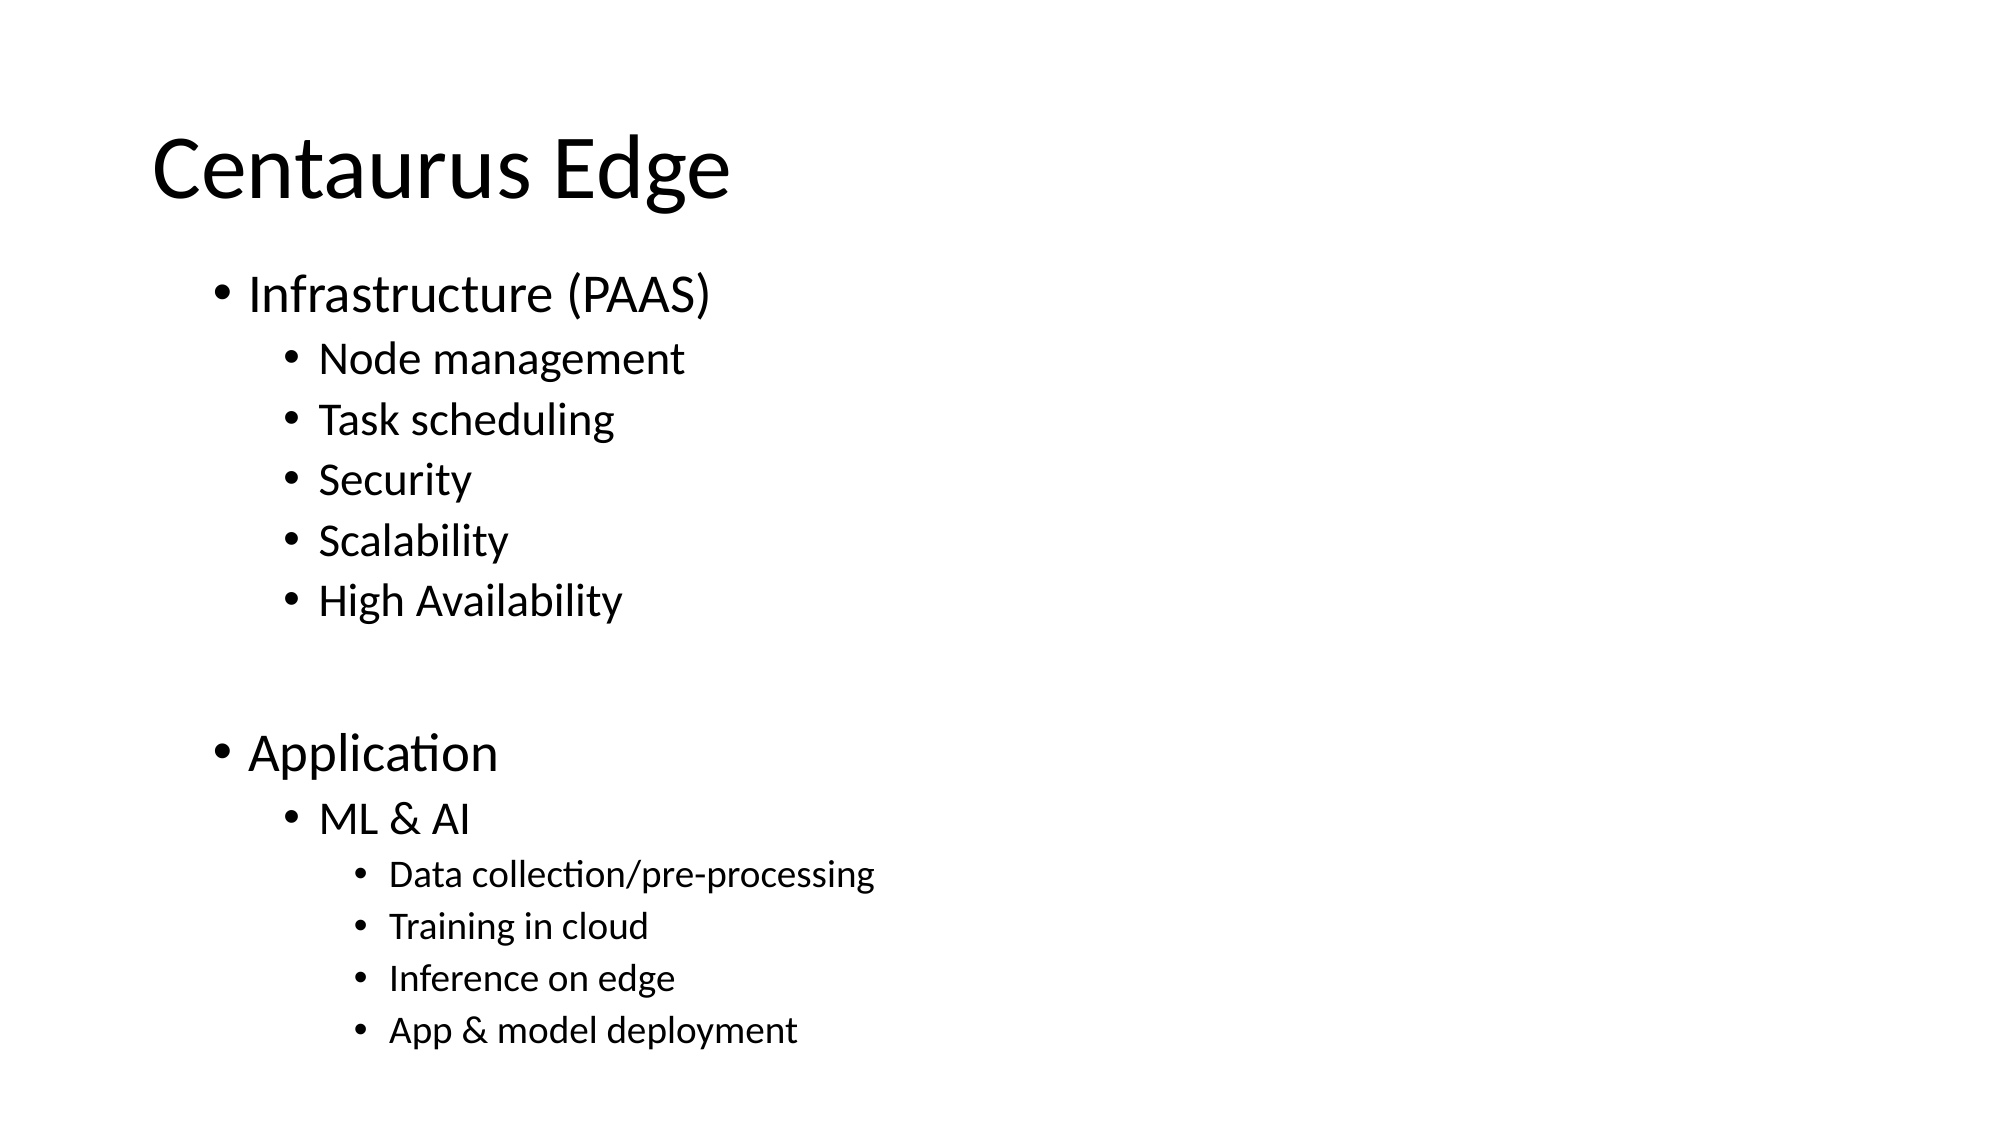

# Centaurus Edge
Infrastructure (PAAS)
Node management
Task scheduling
Security
Scalability
High Availability

Application
ML & AI
Data collection/pre-processing
Training in cloud
Inference on edge
App & model deployment